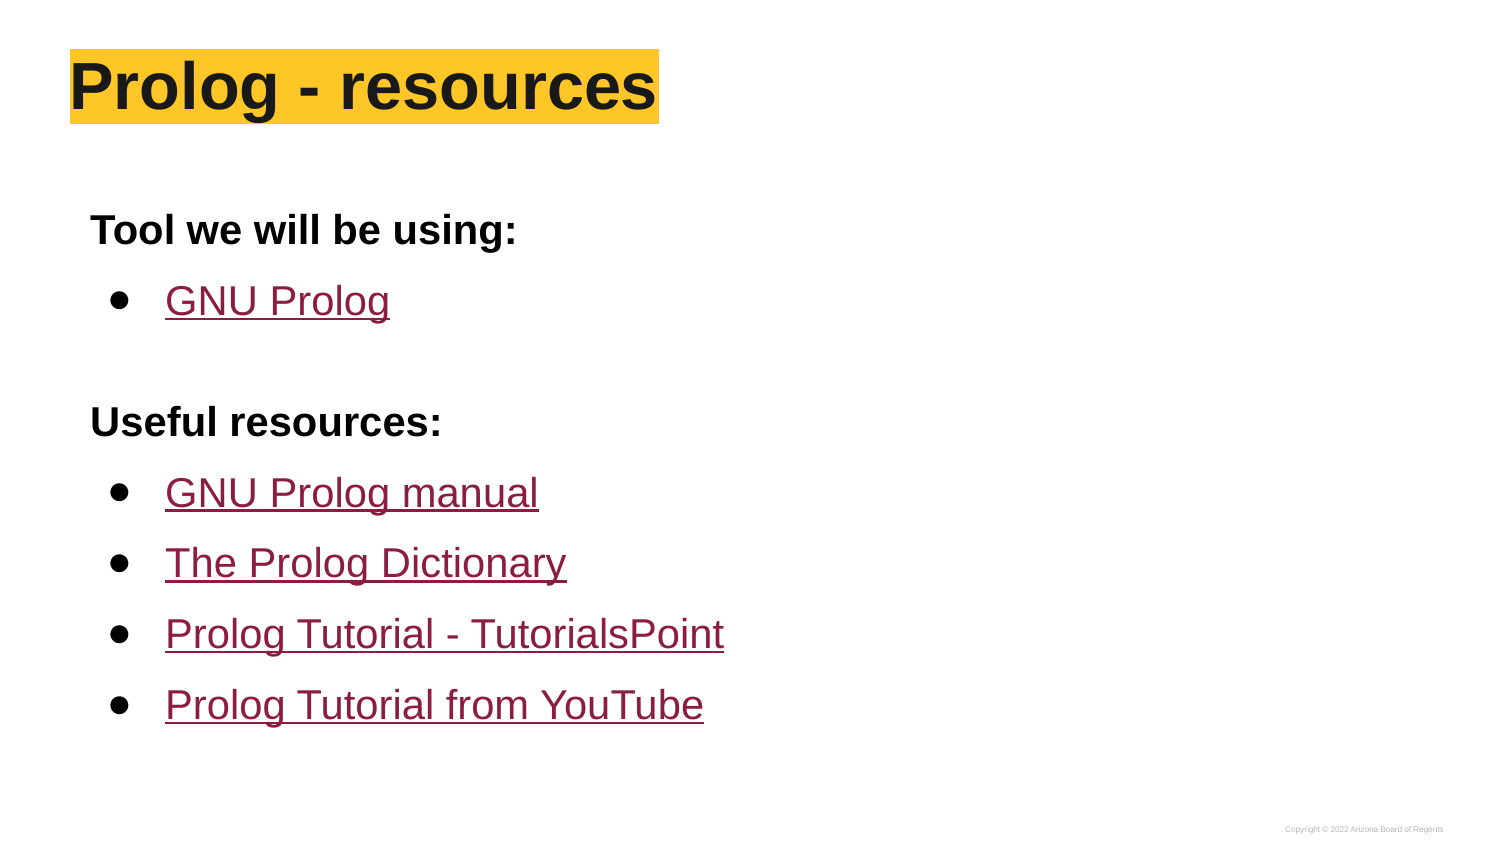

# Prolog - resources
Tool we will be using:
GNU Prolog

Useful resources:
GNU Prolog manual
The Prolog Dictionary
Prolog Tutorial - TutorialsPoint
Prolog Tutorial from YouTube